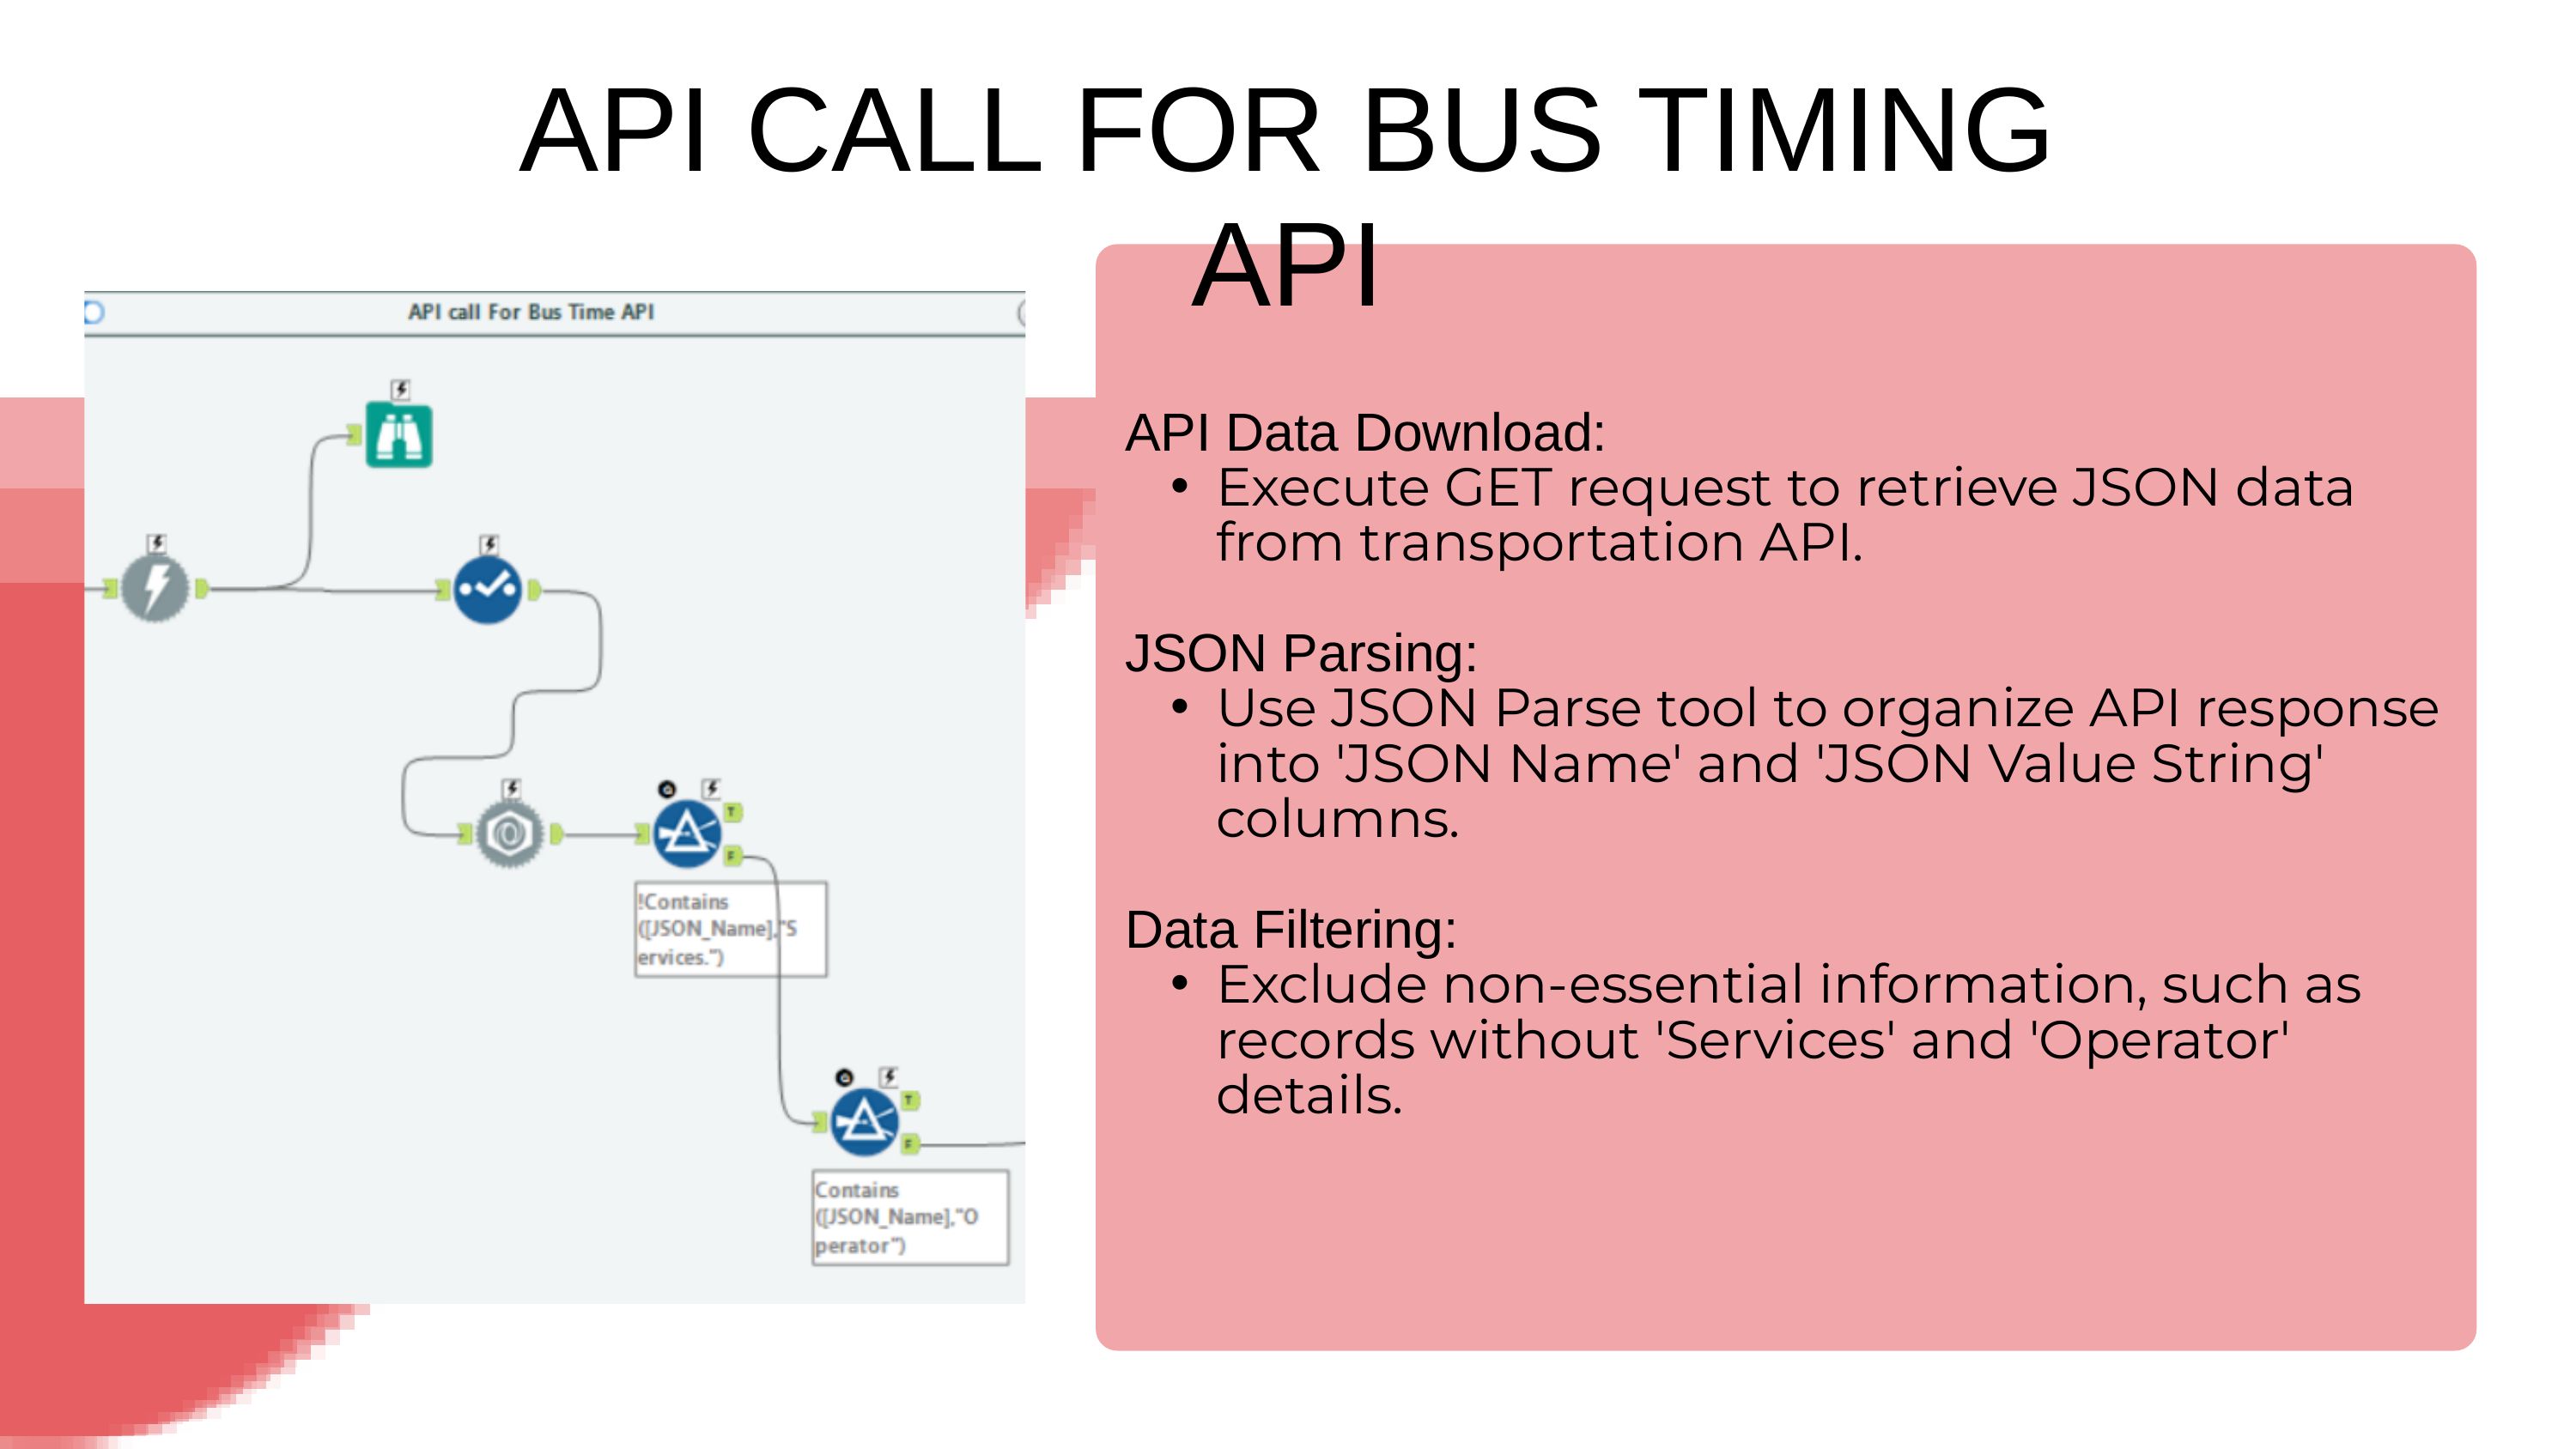

API CALL FOR BUS TIMING API

API Data Download:
Execute GET request to retrieve JSON data from transportation API.

JSON Parsing:
Use JSON Parse tool to organize API response into 'JSON Name' and 'JSON Value String' columns.

Data Filtering:
Exclude non-essential information, such as records without 'Services' and 'Operator' details.